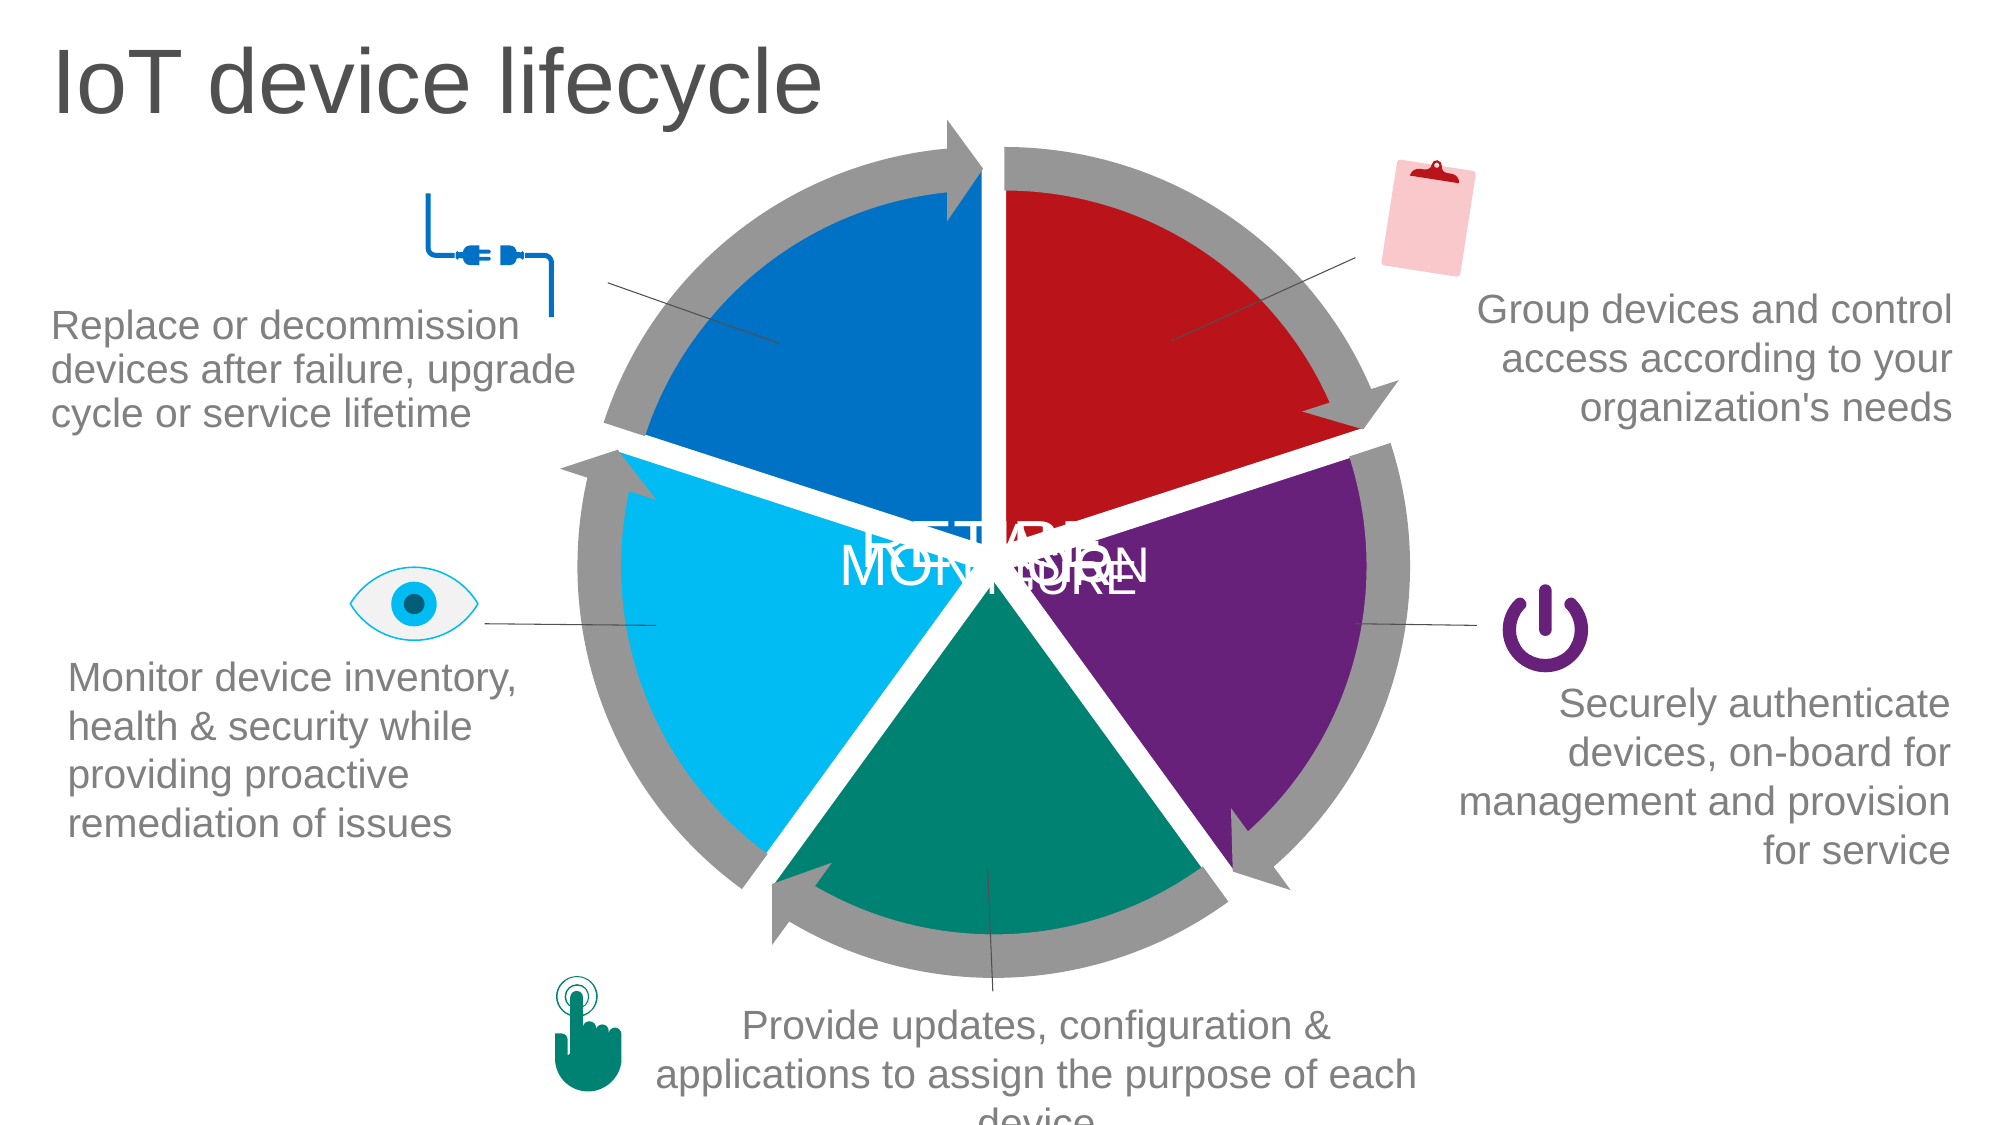

IoT device lifecycle
Plan
Provision
Configure
Monitor
Retire

Group devices and control access according to your organization's needs
Replace or decommission devices after failure, upgrade cycle or service lifetime

Monitor device inventory, health & security while providing proactive remediation of issues
Securely authenticate devices, on-board for management and provision for service

Provide updates, configuration & applications to assign the purpose of each device